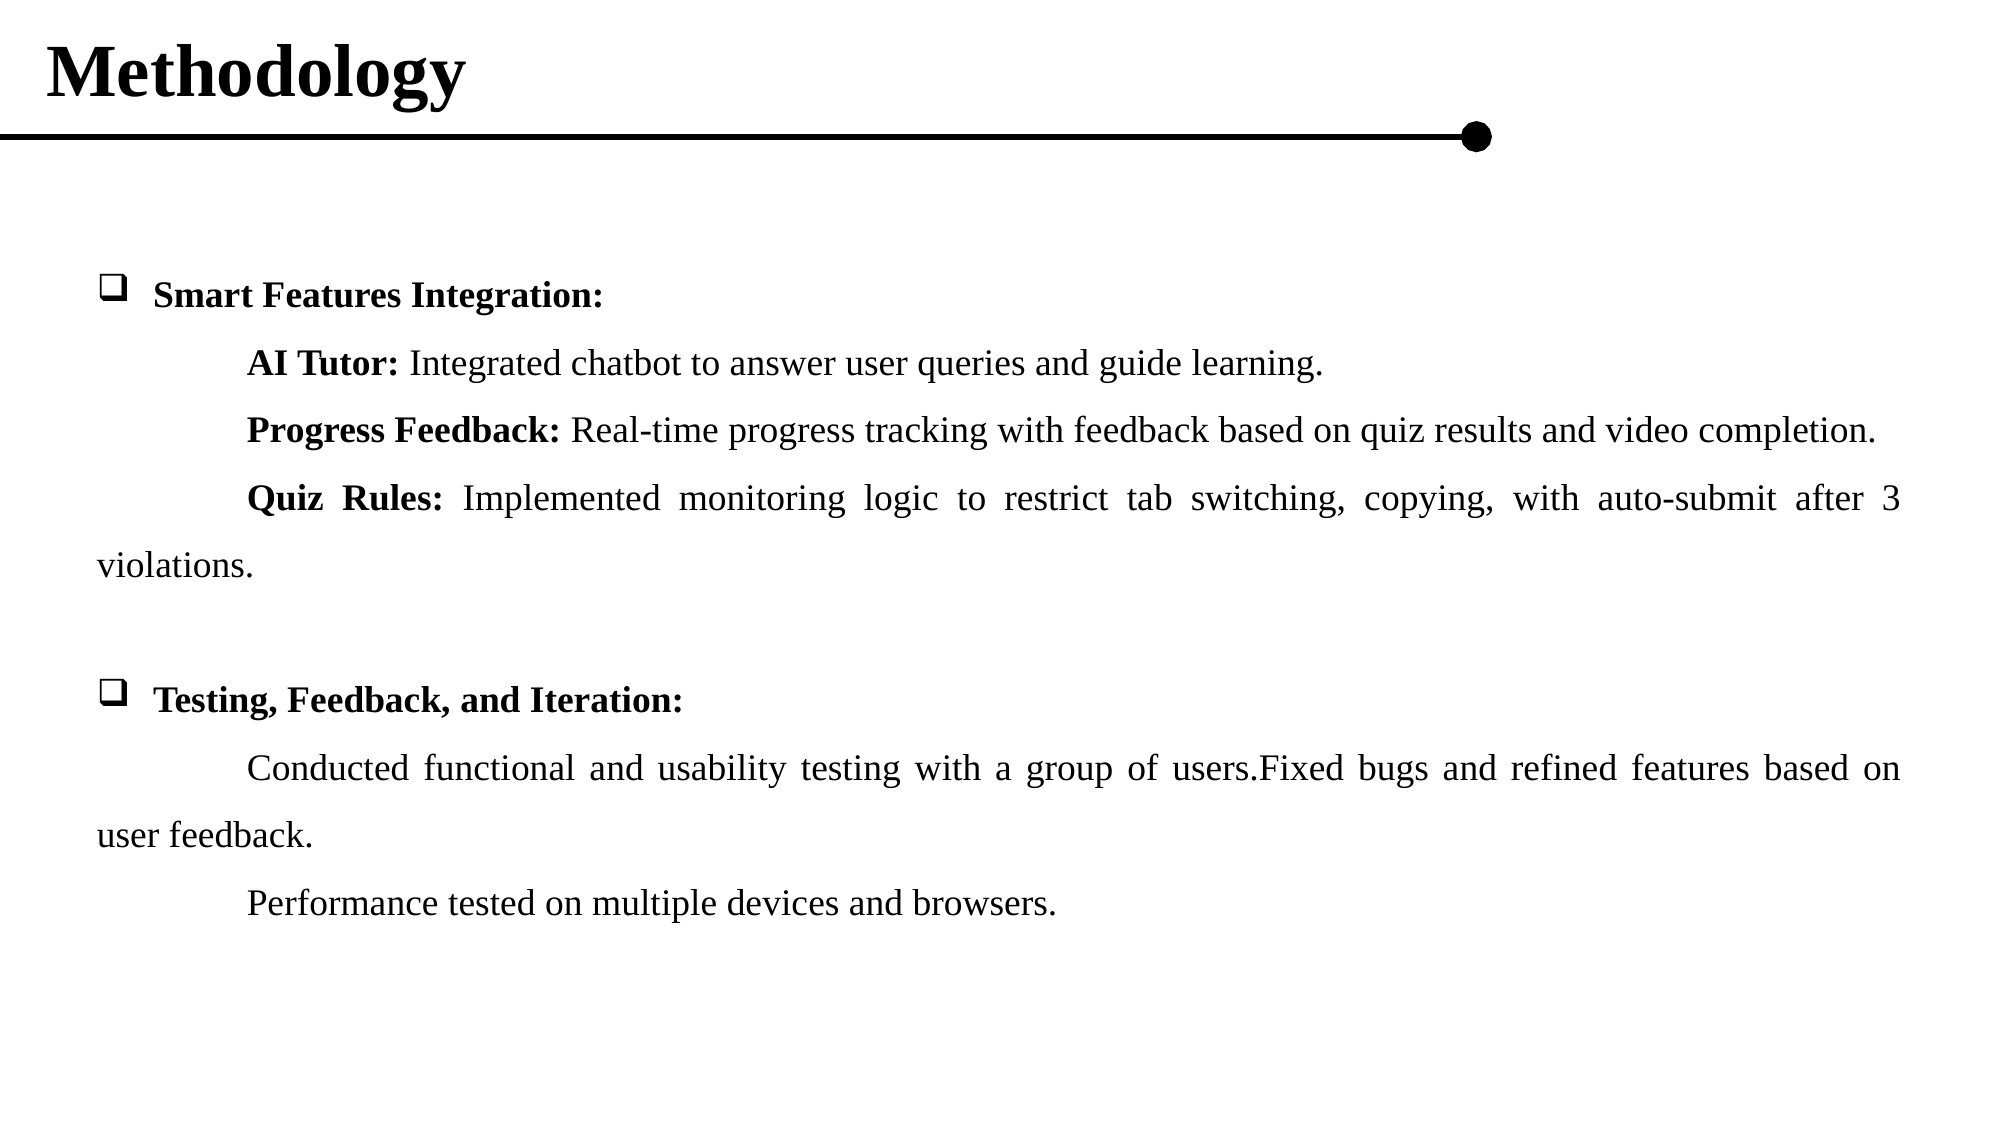

Methodology
Smart Features Integration:
	AI Tutor: Integrated chatbot to answer user queries and guide learning.
	Progress Feedback: Real-time progress tracking with feedback based on quiz results and video completion.
	Quiz Rules: Implemented monitoring logic to restrict tab switching, copying, with auto-submit after 3 violations.

Testing, Feedback, and Iteration:
	Conducted functional and usability testing with a group of users.Fixed bugs and refined features based on user feedback.
	Performance tested on multiple devices and browsers.